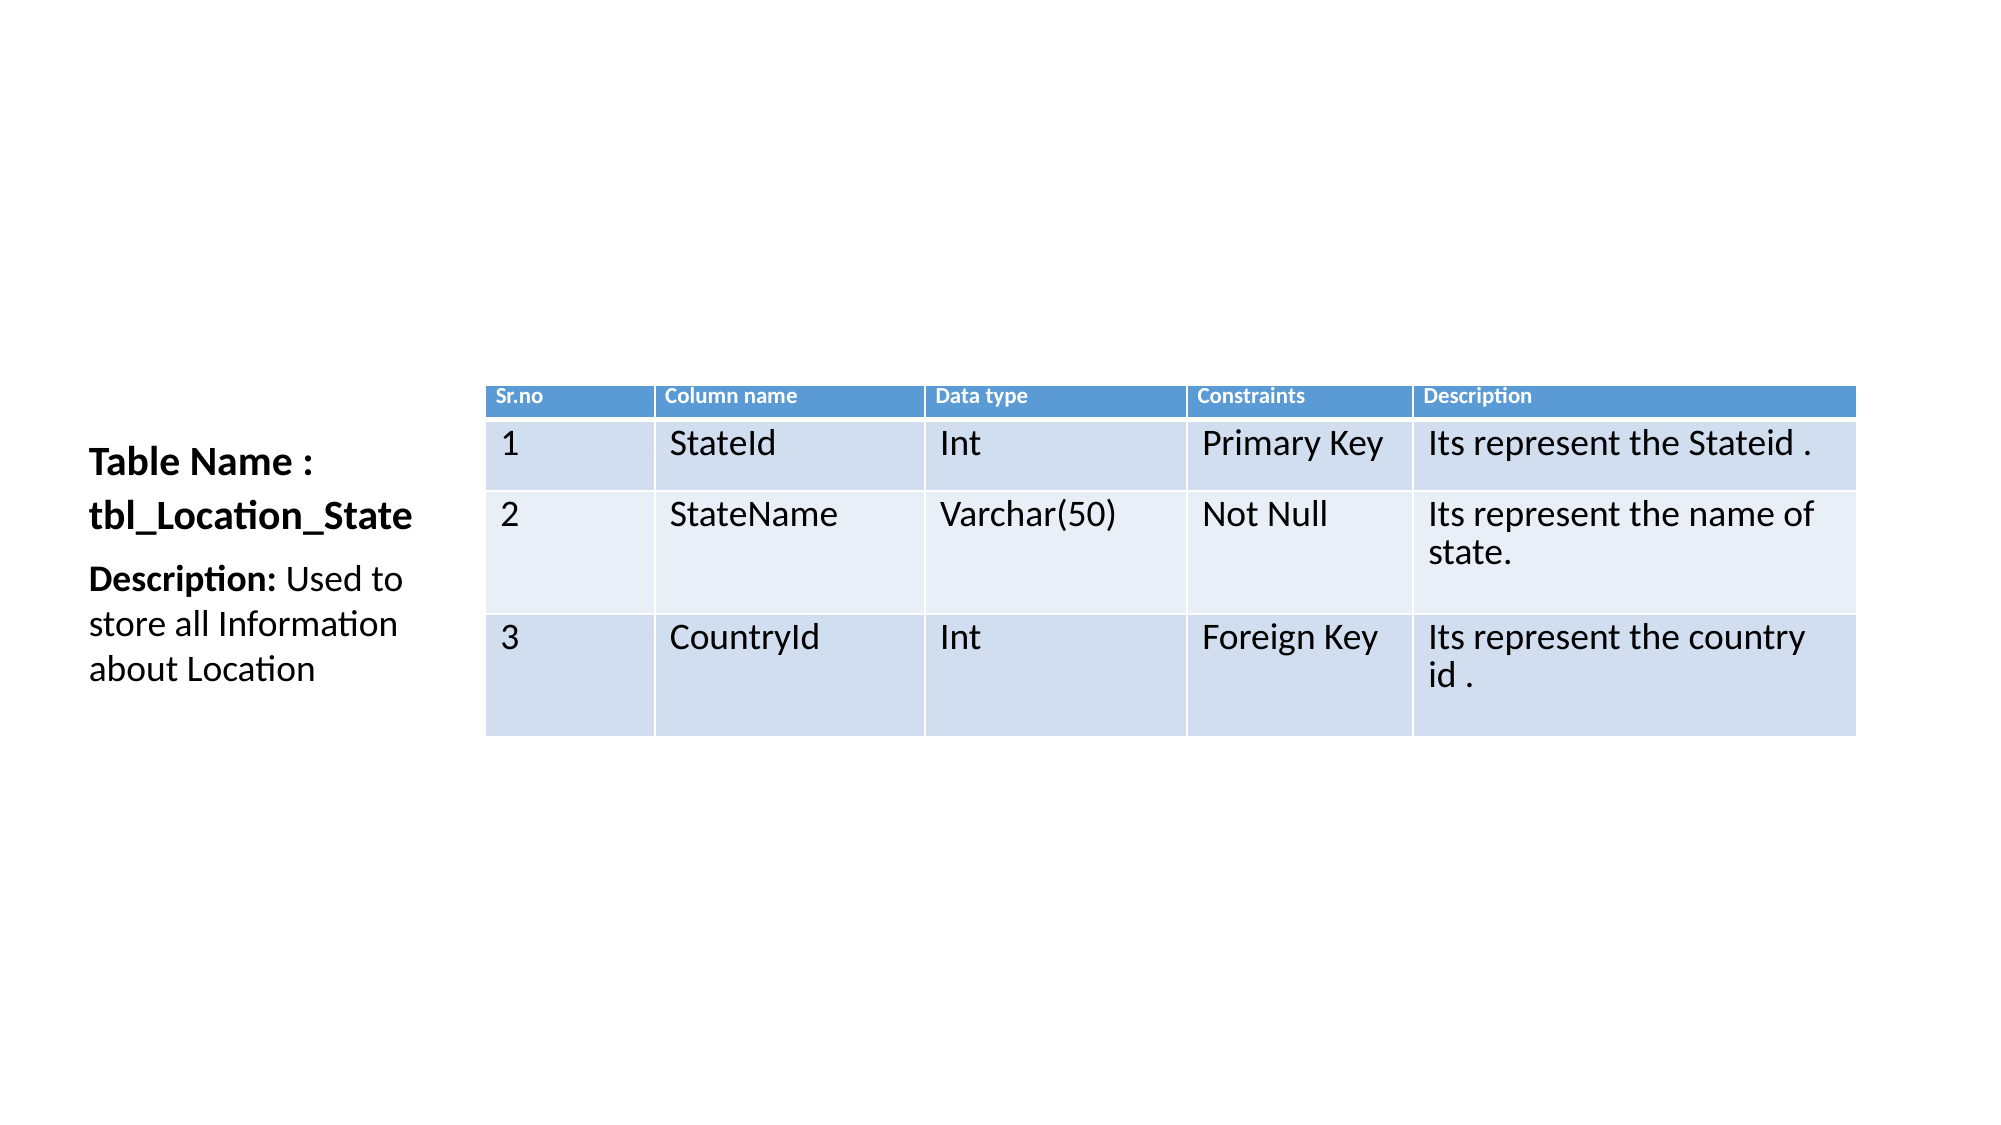

| Sr.no | Column name | Data type | Constraints | Description |
| --- | --- | --- | --- | --- |
| 1 | StateId | Int | Primary Key | Its represent the Stateid . |
| 2 | StateName | Varchar(50) | Not Null | Its represent the name of state. |
| 3 | CountryId | Int | Foreign Key | Its represent the country id . |
Table Name : tbl_Location_State
Description: Used to store all Information about Location